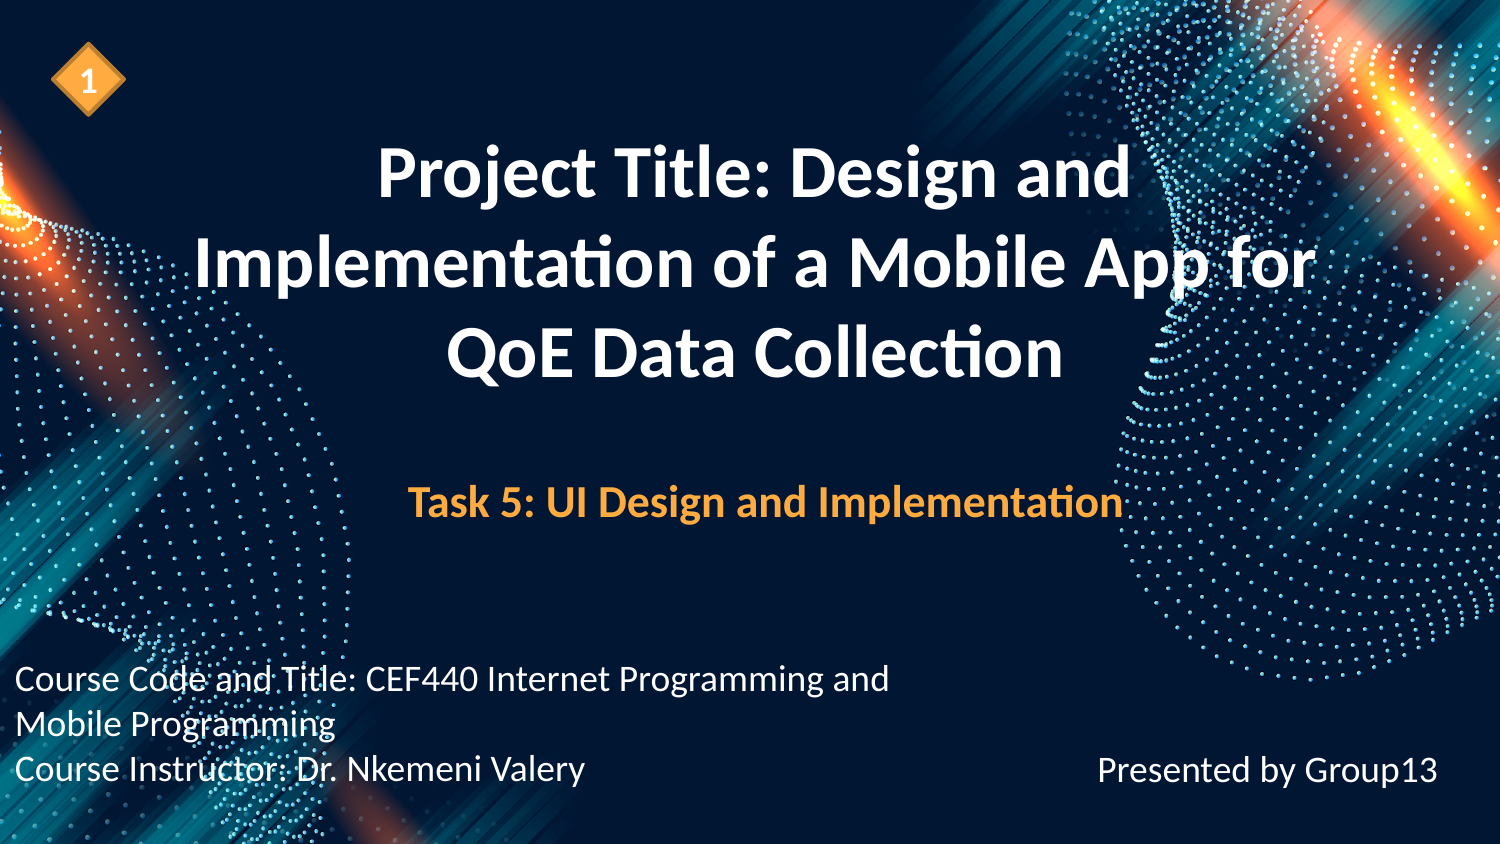

1
Project Title: Design and Implementation of a Mobile App for QoE Data Collection
Task 5: UI Design and Implementation
Course Code and Title: CEF440 Internet Programming and Mobile Programming
Course Instructor: Dr. Nkemeni Valery
Presented by Group13